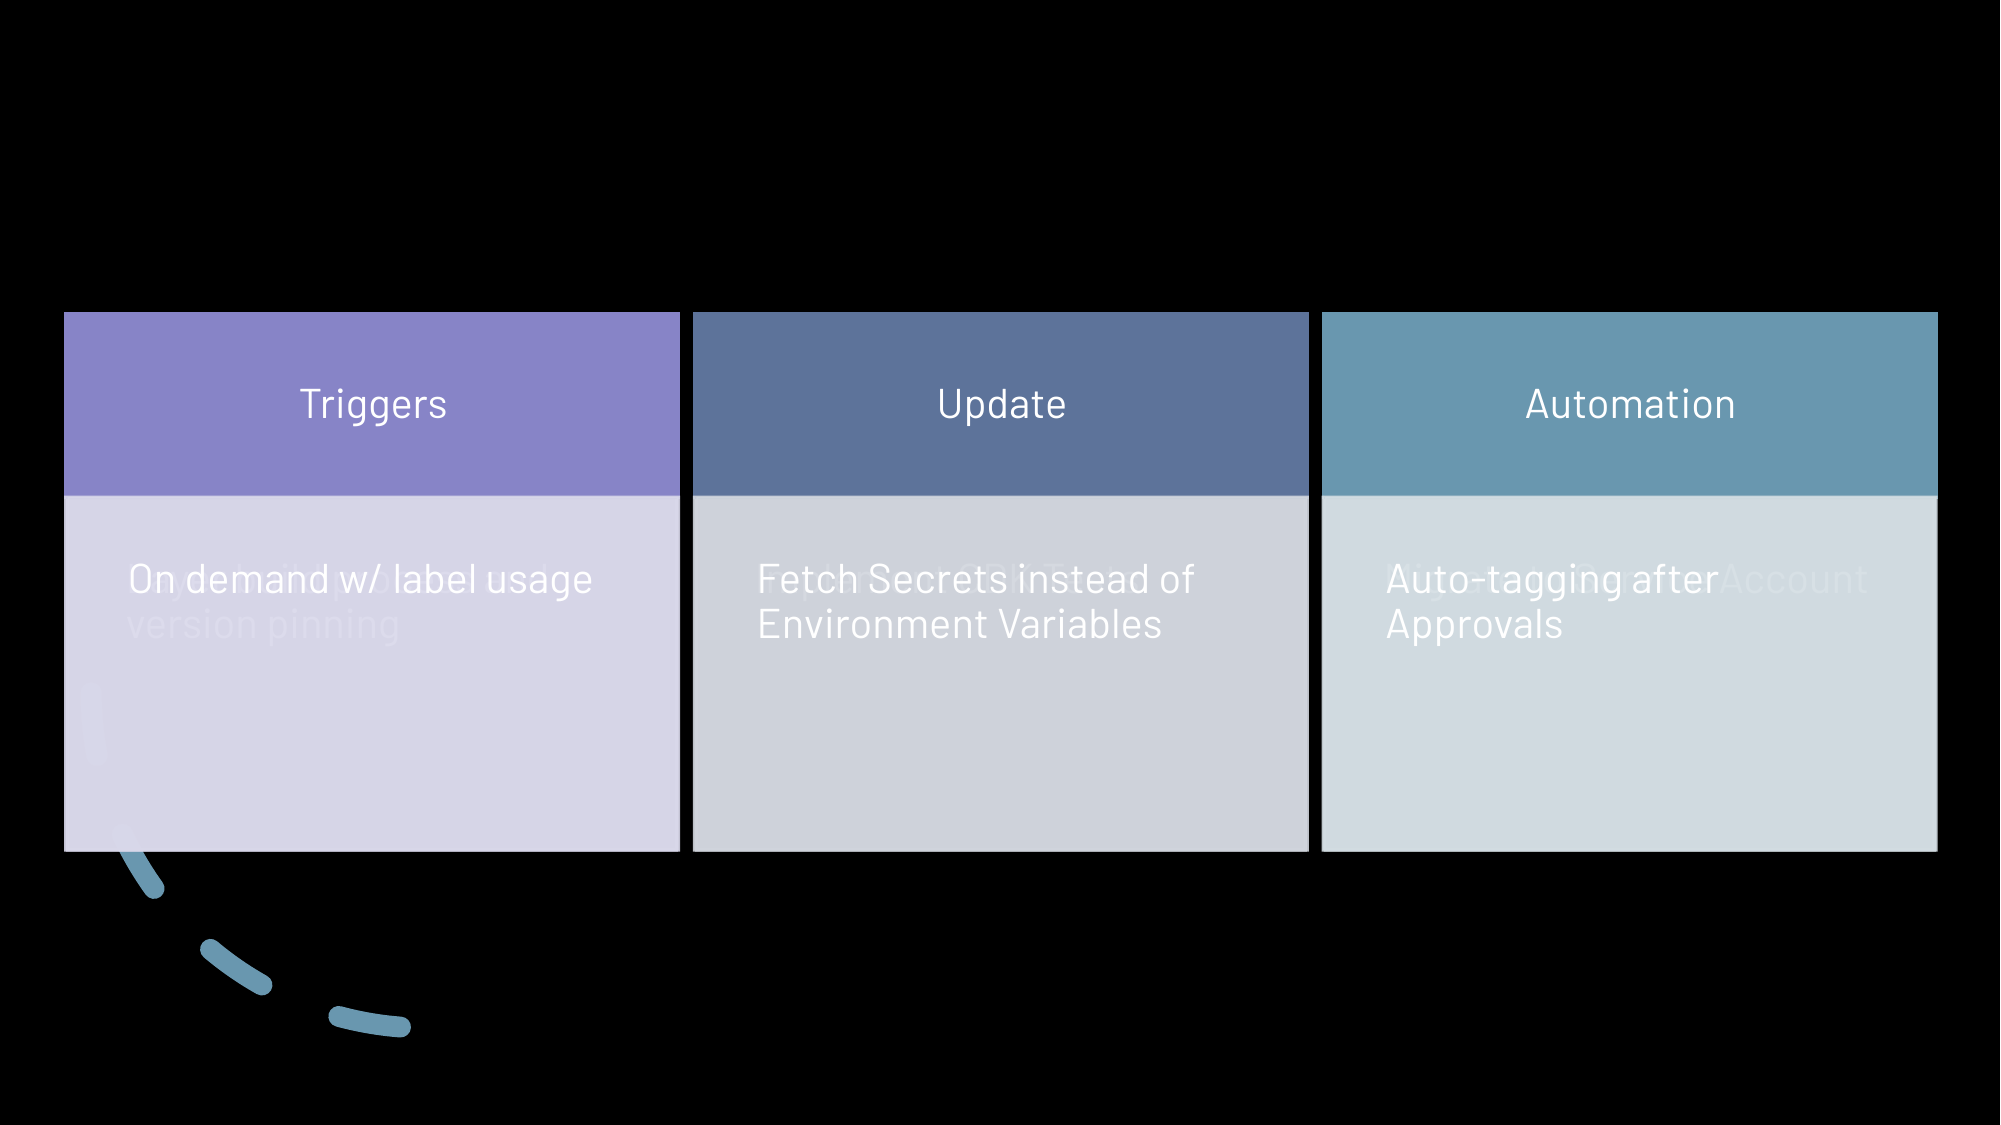

Layer
Layer build process and version pinning
Tests
Implement CDK Tests
Permissions
Migrate to Service Account
Triggers
On demand w/ label usage
Update
Fetch Secrets instead of Environment Variables
Automation
Auto-tagging after Approvals